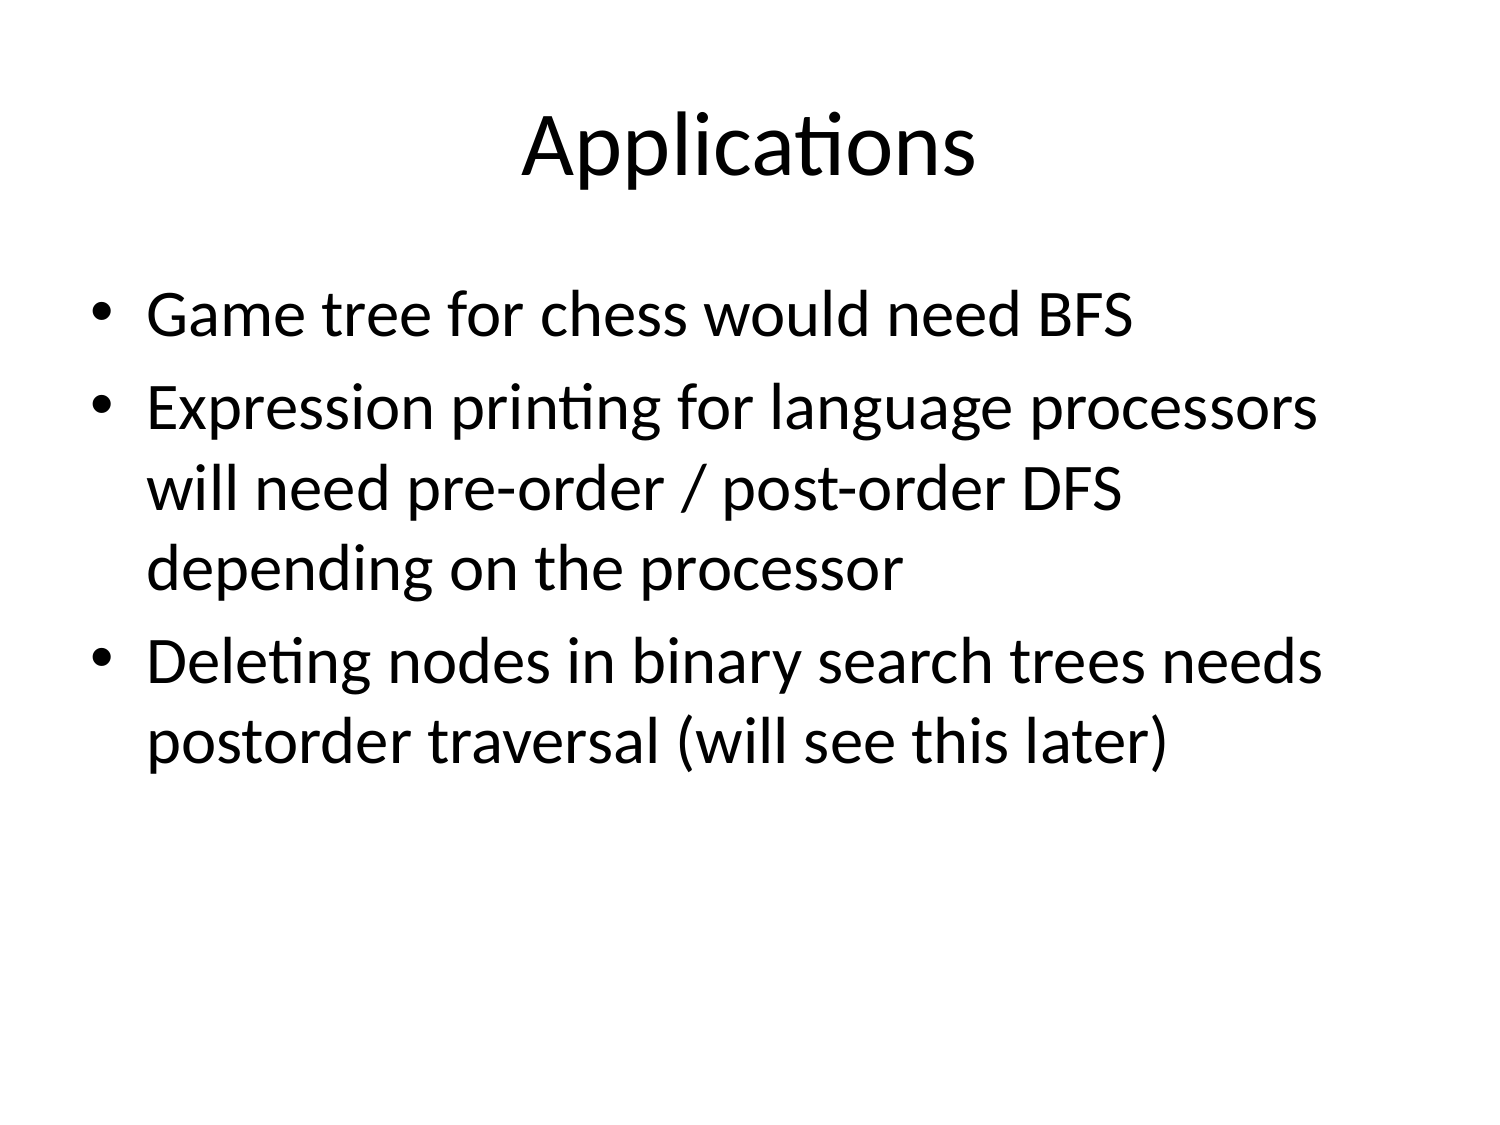

# Applications
Game tree for chess would need BFS
Expression printing for language processors will need pre-order / post-order DFS depending on the processor
Deleting nodes in binary search trees needs postorder traversal (will see this later)